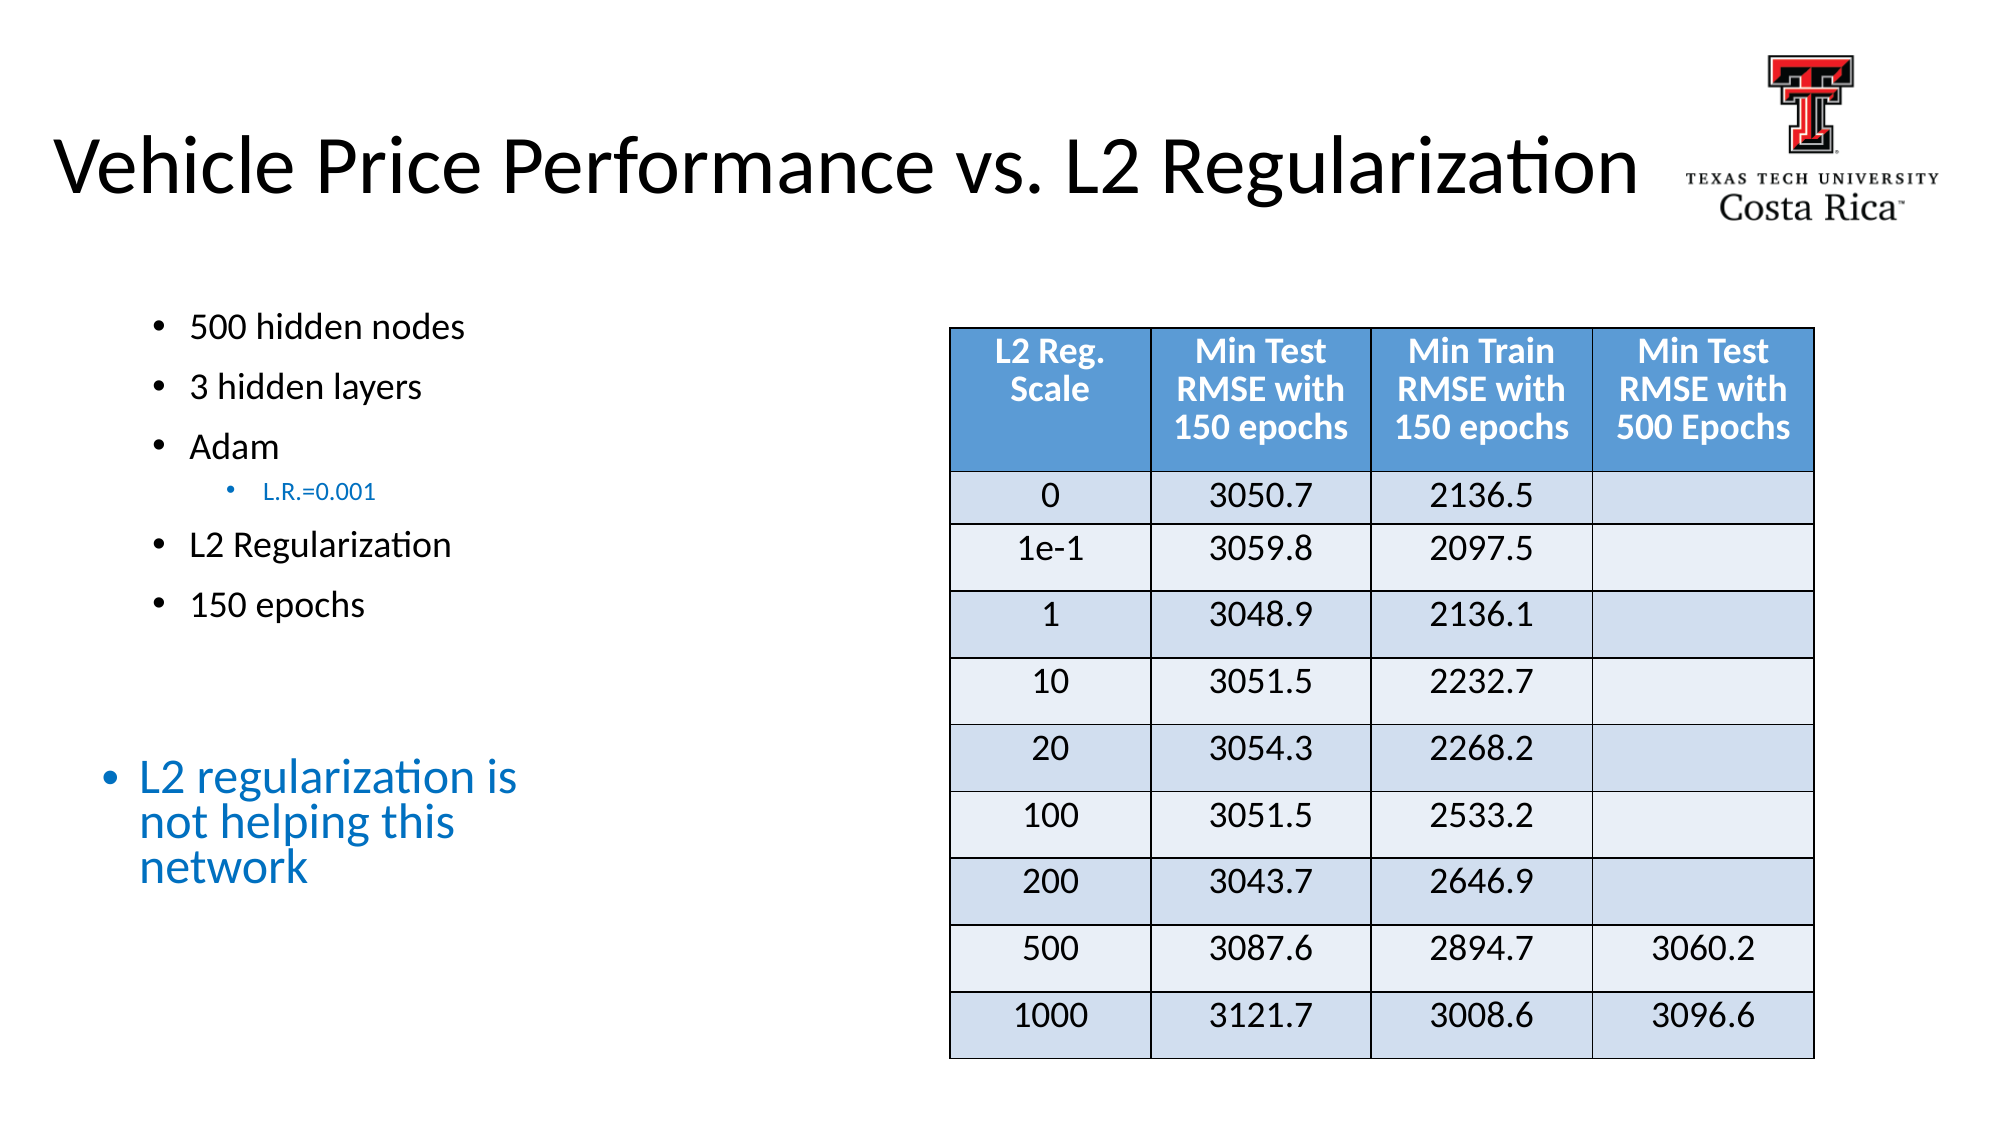

# Vehicle Price Performance vs. L2 Regularization
500 hidden nodes
3 hidden layers
Adam
L.R.=0.001
L2 Regularization
150 epochs

| L2 Reg. Scale | Min Test RMSE with 150 epochs | Min Train RMSE with 150 epochs | Min Test RMSE with 500 Epochs |
| --- | --- | --- | --- |
| 0 | 3050.7 | 2136.5 |  |
| 1e-1 | 3059.8 | 2097.5 |  |
| 1 | 3048.9 | 2136.1 |  |
| 10 | 3051.5 | 2232.7 |  |
| 20 | 3054.3 | 2268.2 |  |
| 100 | 3051.5 | 2533.2 |  |
| 200 | 3043.7 | 2646.9 |  |
| 500 | 3087.6 | 2894.7 | 3060.2 |
| 1000 | 3121.7 | 3008.6 | 3096.6 |

L2 regularization is not helping this network